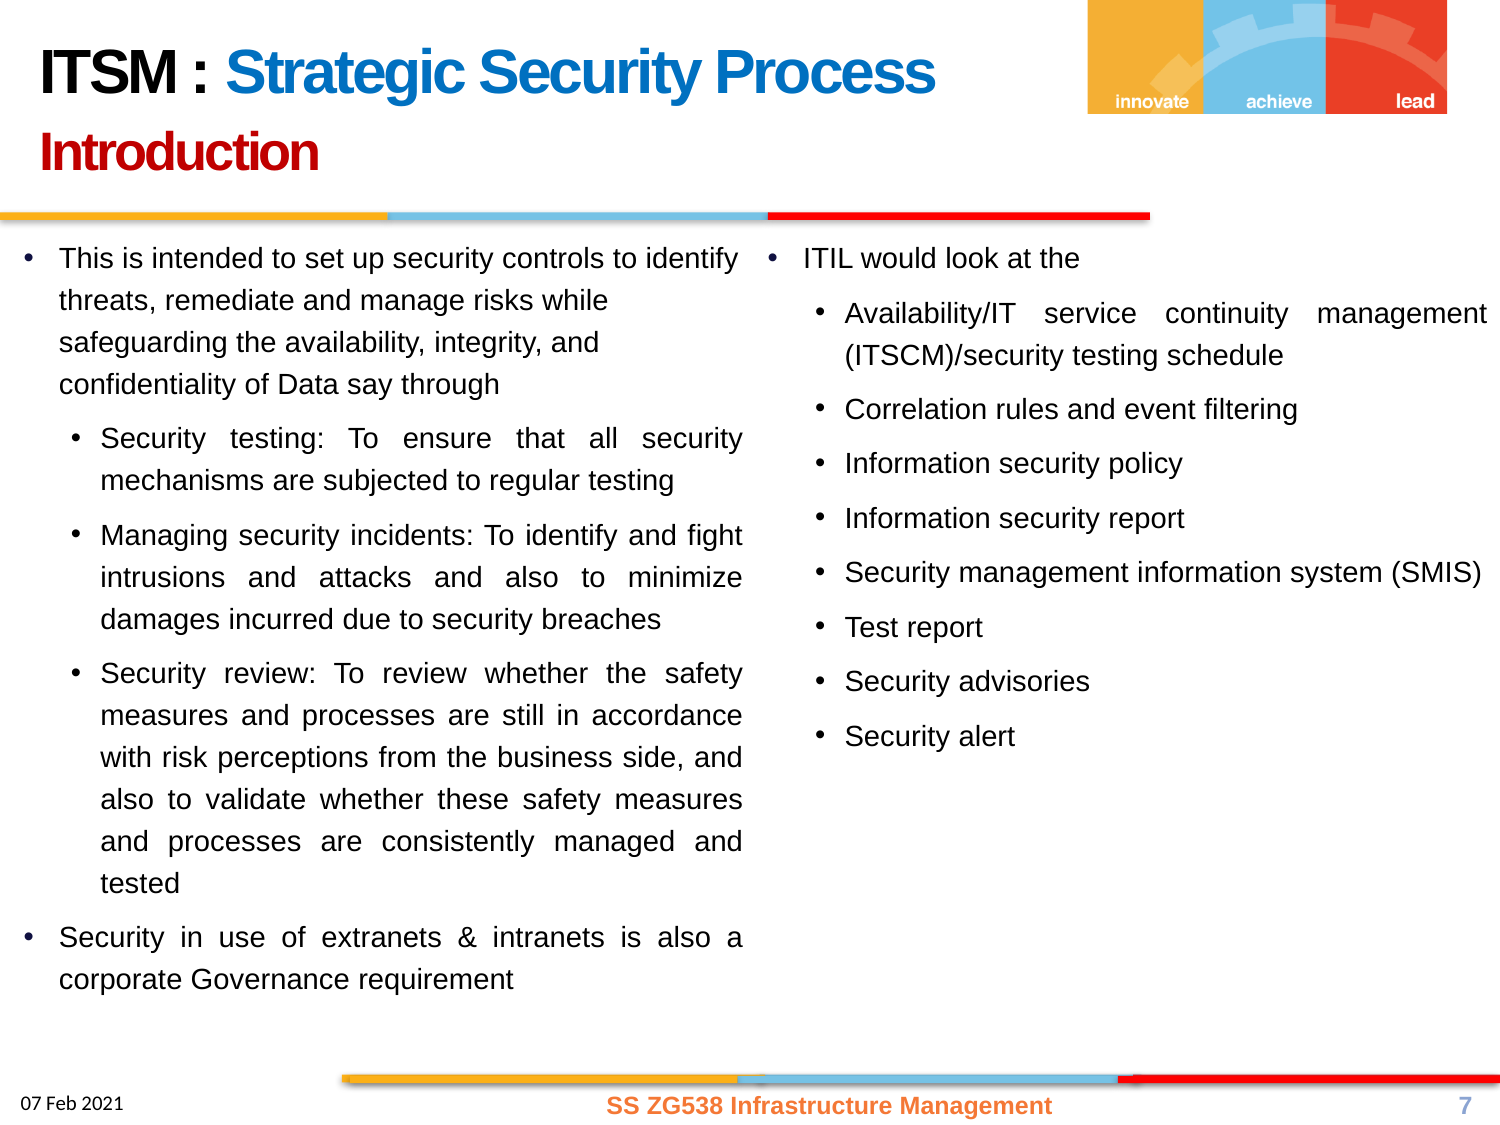

ITSM : Strategic Security Process
Introduction
This is intended to set up security controls to identify threats, remediate and manage risks while safeguarding the availability, integrity, and confidentiality of Data say through
Security testing: To ensure that all security mechanisms are subjected to regular testing
Managing security incidents: To identify and fight intrusions and attacks and also to minimize damages incurred due to security breaches
Security review: To review whether the safety measures and processes are still in accordance with risk perceptions from the business side, and also to validate whether these safety measures and processes are consistently managed and tested
Security in use of extranets & intranets is also a corporate Governance requirement
ITIL would look at the
Availability/IT service continuity management (ITSCM)/security testing schedule
Correlation rules and event filtering
Information security policy
Information security report
Security management information system (SMIS)
Test report
Security advisories
Security alert
SS ZG538 Infrastructure Management
7